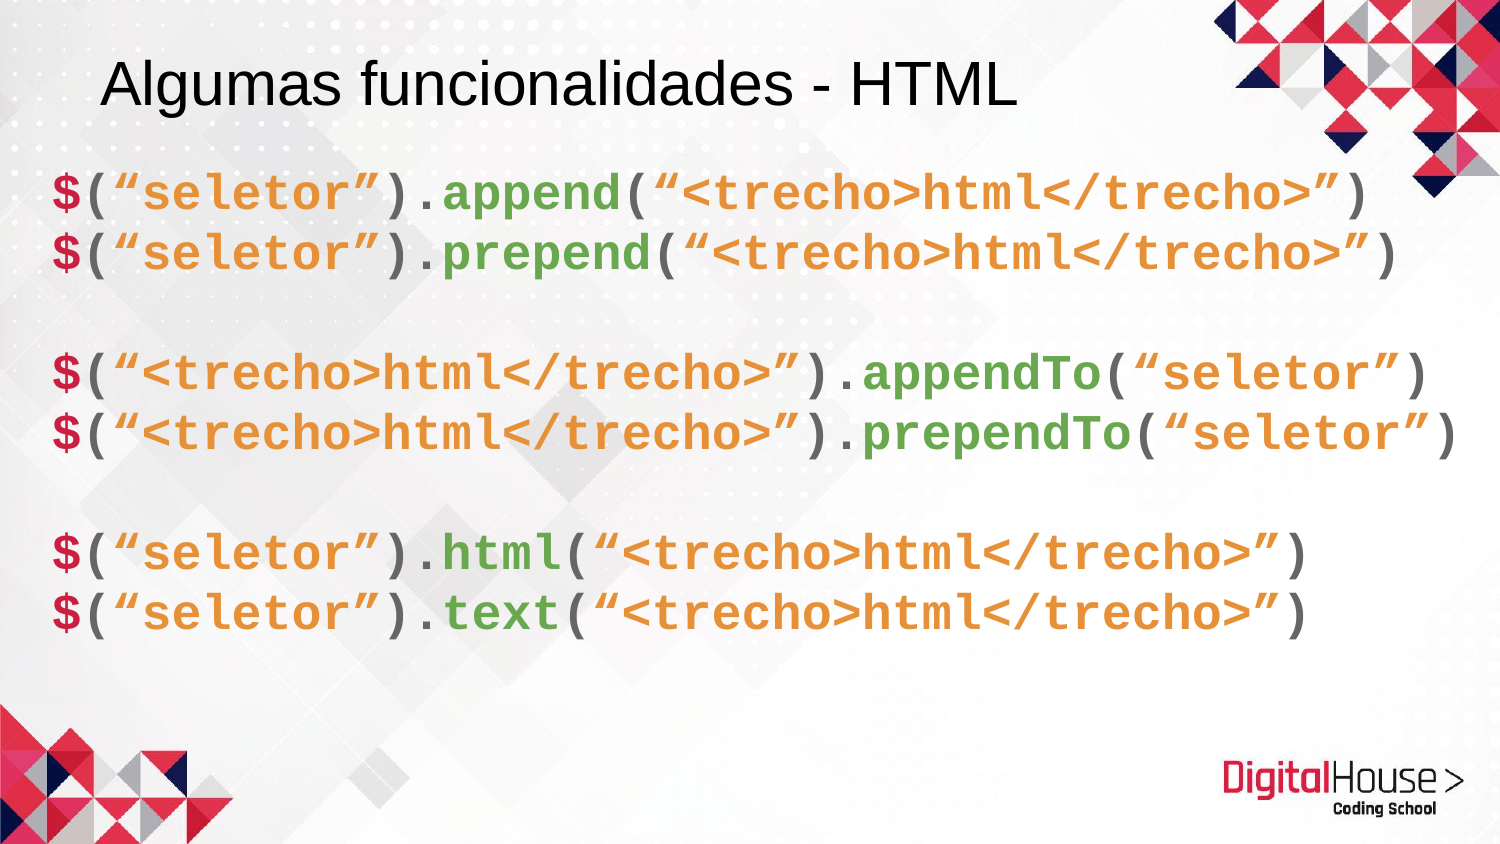

# Algumas funcionalidades - HTML
$(“seletor”).append(“<trecho>html</trecho>”)
$(“seletor”).prepend(“<trecho>html</trecho>”)

$(“<trecho>html</trecho>”).appendTo(“seletor”)
$(“<trecho>html</trecho>”).prependTo(“seletor”)

$(“seletor”).html(“<trecho>html</trecho>”)
$(“seletor”).text(“<trecho>html</trecho>”)